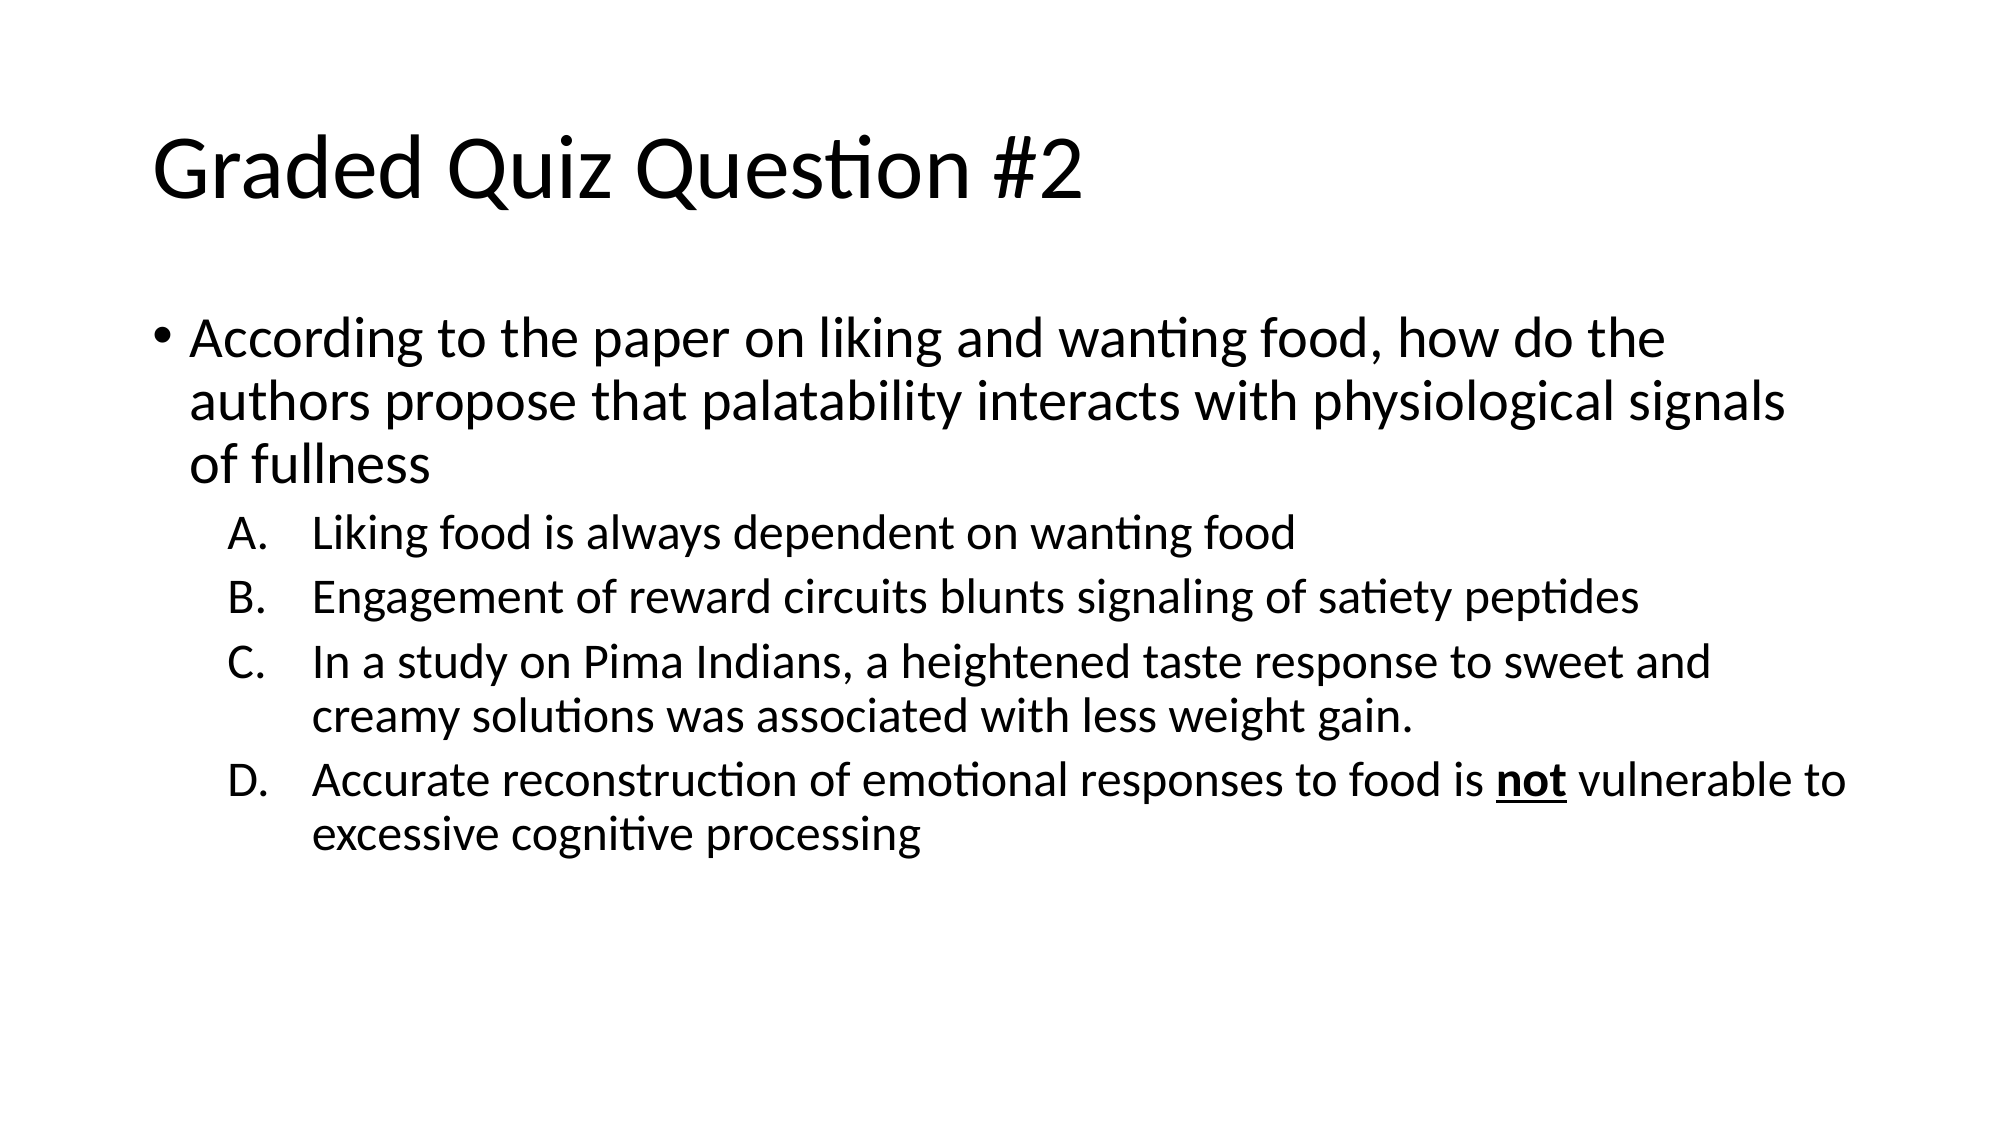

# Graded Quiz Question #2
According to the paper on liking and wanting food, how do the authors propose that palatability interacts with physiological signals of fullness
Liking food is always dependent on wanting food
Engagement of reward circuits blunts signaling of satiety peptides
In a study on Pima Indians, a heightened taste response to sweet and creamy solutions was associated with less weight gain.
Accurate reconstruction of emotional responses to food is not vulnerable to excessive cognitive processing